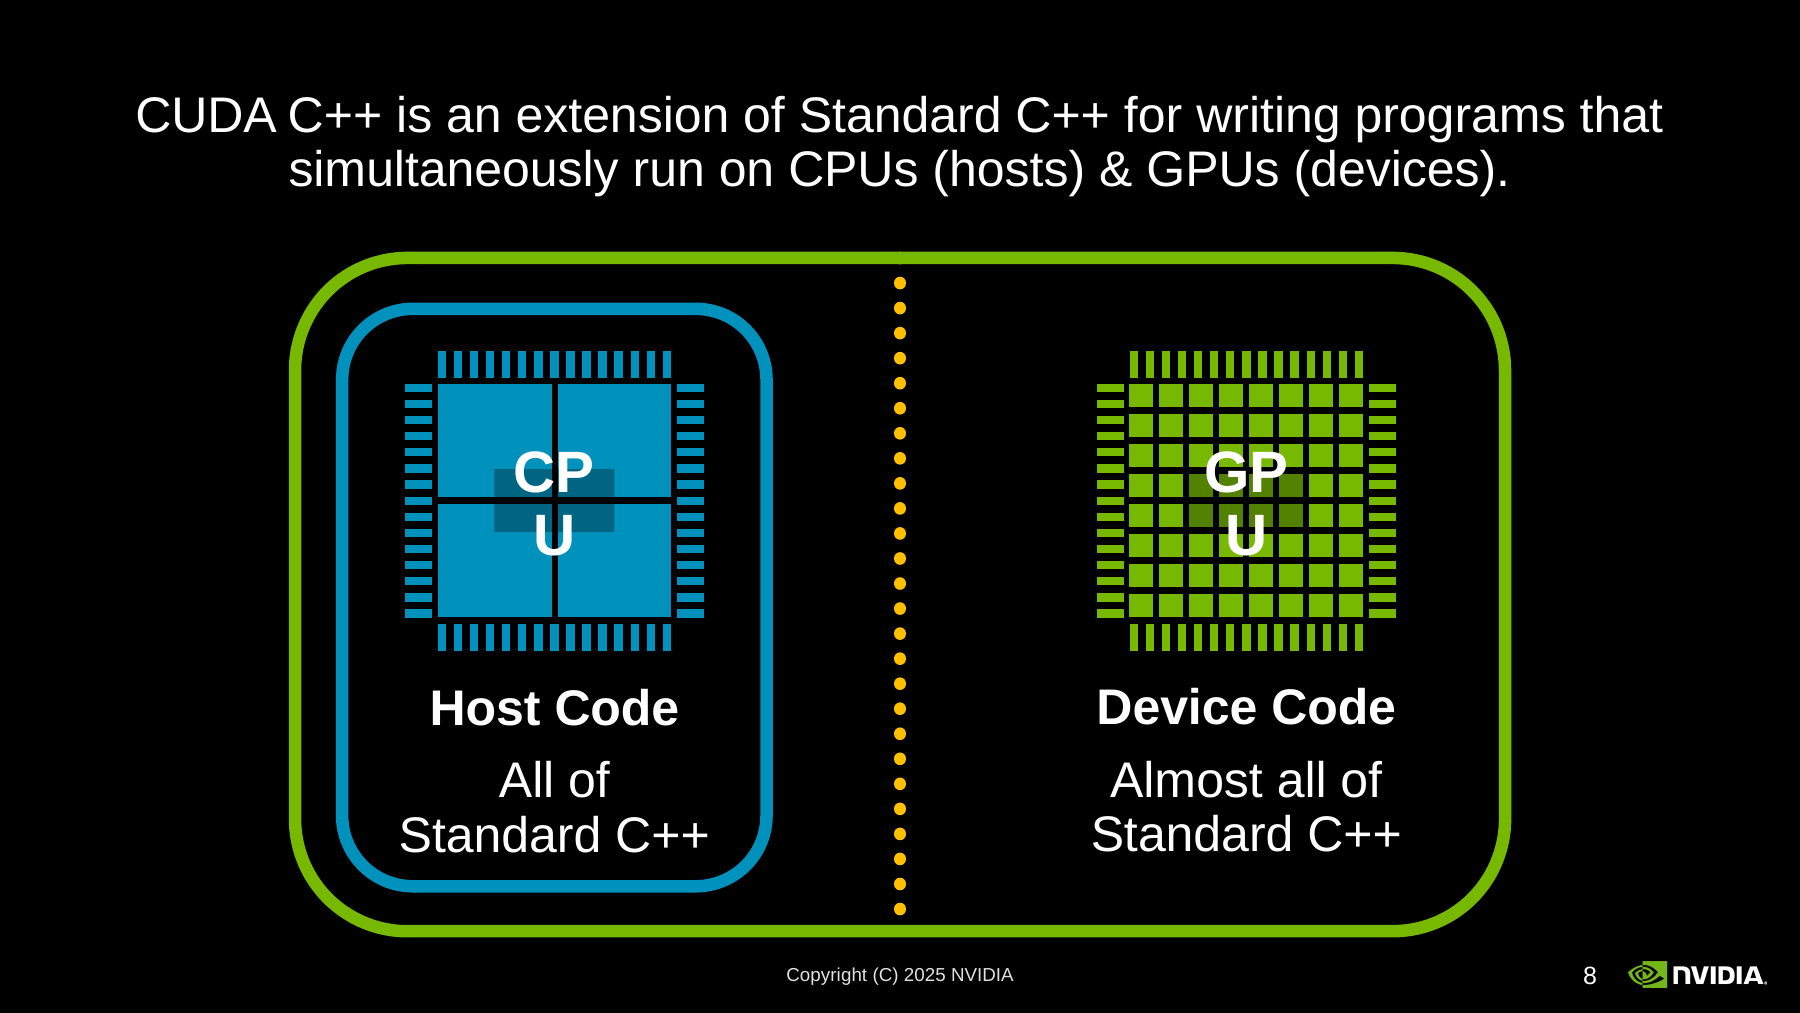

CUDA C++ is an extension of Standard C++ for writing programs that simultaneously run on CPUs (hosts) & GPUs (devices).

CPU

GPU
Device Code
Almost all of Standard C++
Host Code
All of
Standard C++
Copyright (C) 2025 NVIDIA
8